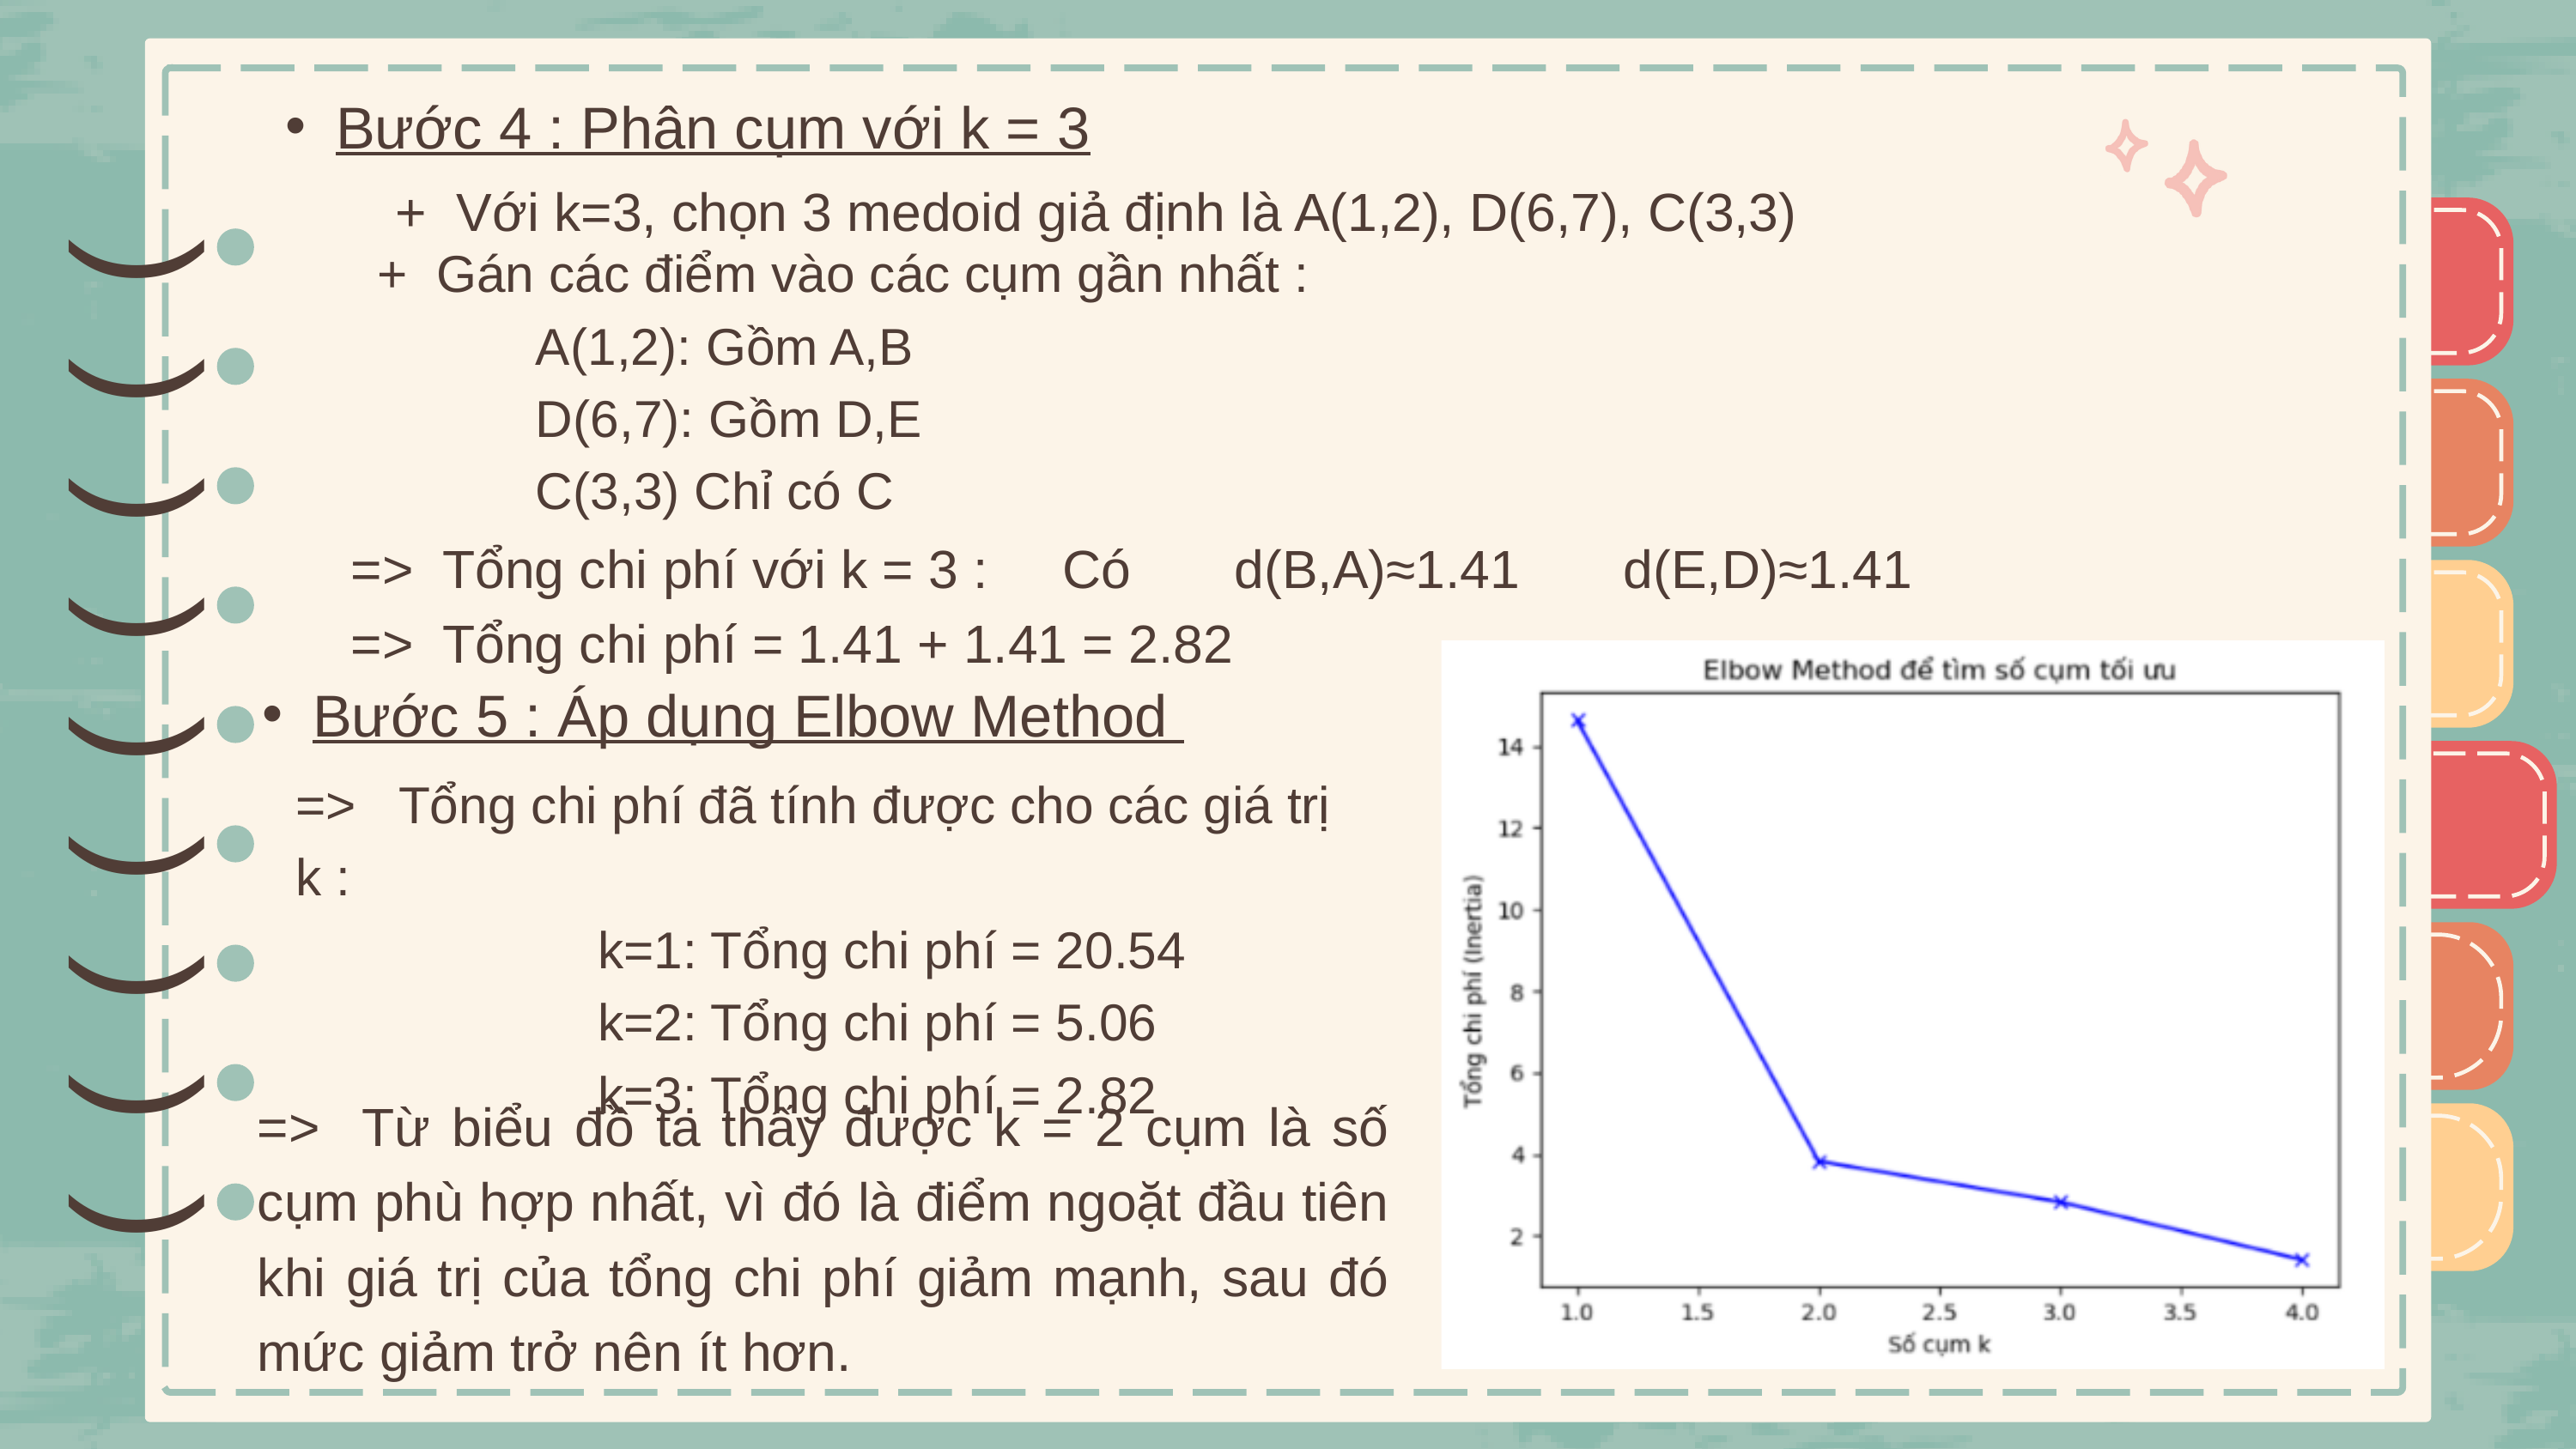

Bước 4 : Phân cụm với k = 3

   +  Với k=3, chọn 3 medoid giả định là A(1,2), D(6,7), C(3,3)

)
)
)
)
)
)
)
)
)

+  Gán các điểm vào các cụm gần nhất :
           A(1,2): Gồm A,B
           D(6,7): Gồm D,E
           C(3,3) Chỉ có C
)
)
)
)
)
)
)
)
)

=>  Tổng chi phí với k = 3 :     Có       d(B,A)≈1.41       d(E,D)≈1.41
=>  Tổng chi phí = 1.41 + 1.41 = 2.82

Bước 5 : Áp dụng Elbow Method

=>   Tổng chi phí đã tính được cho các giá trị k :
                     k=1: Tổng chi phí = 20.54
                     k=2: Tổng chi phí = 5.06
                     k=3: Tổng chi phí = 2.82

=>  Từ biểu đồ ta thấy được k = 2 cụm là số cụm phù hợp nhất, vì đó là điểm ngoặt đầu tiên khi giá trị của tổng chi phí giảm mạnh, sau đó mức giảm trở nên ít hơn.